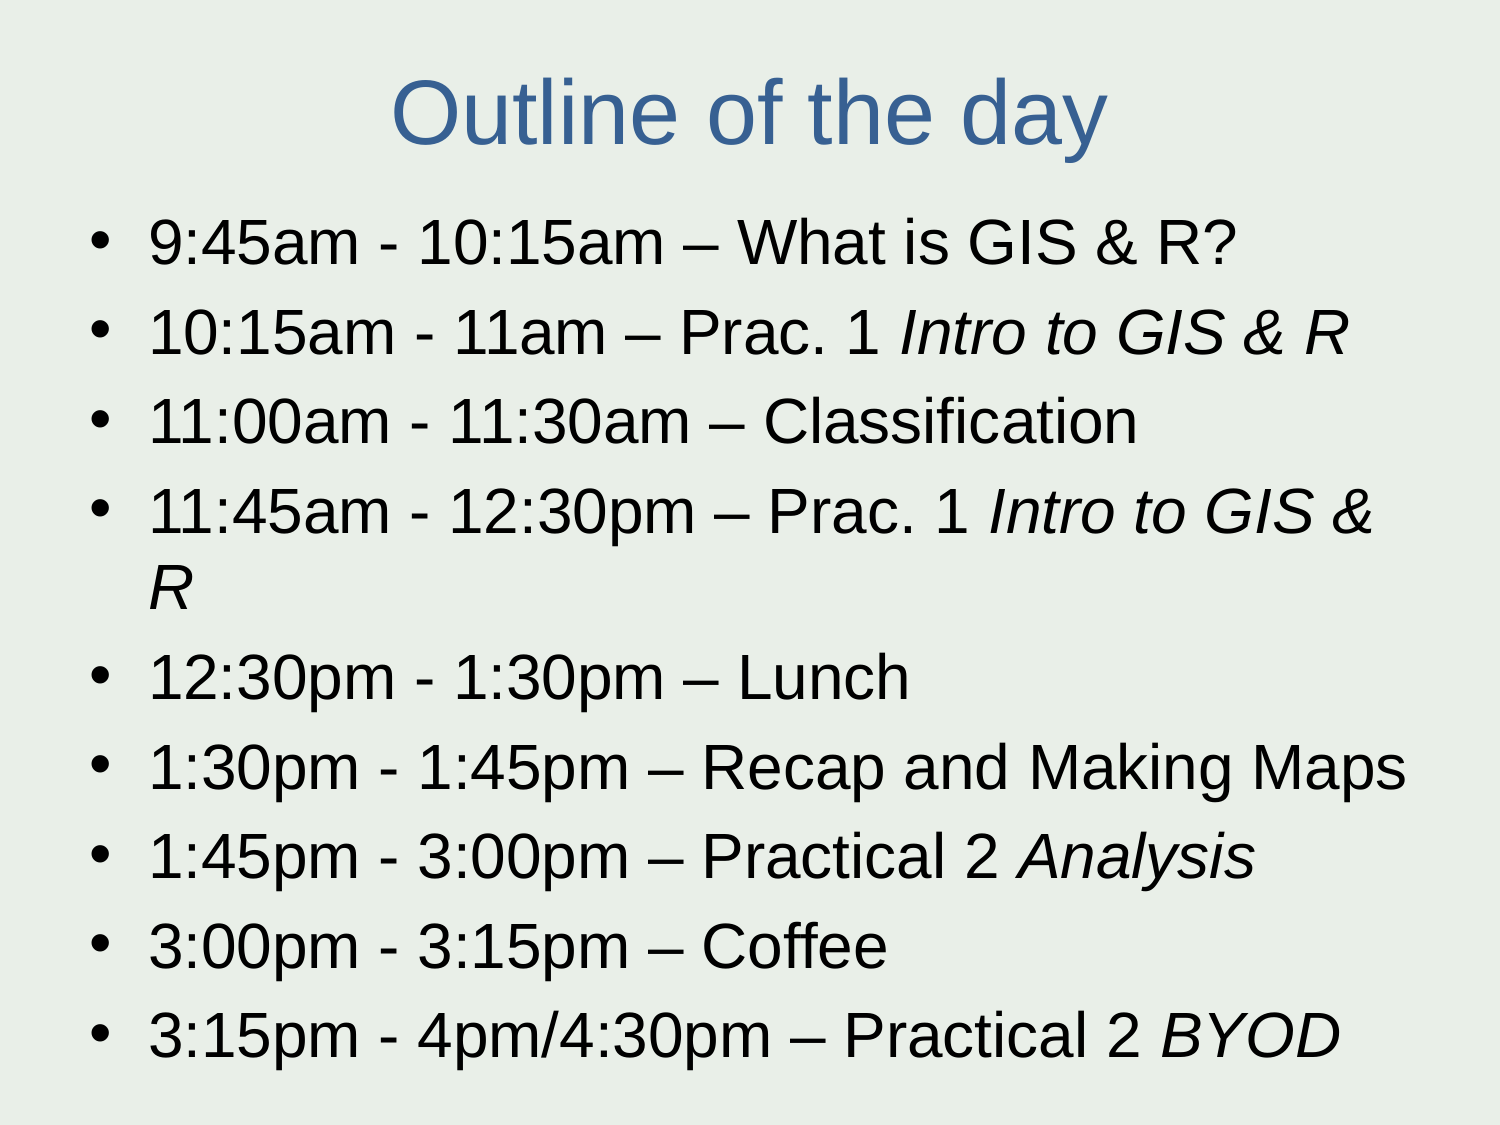

# Outline of the day
9:45am - 10:15am – What is GIS & R?
10:15am - 11am – Prac. 1 Intro to GIS & R
11:00am - 11:30am – Classification
11:45am - 12:30pm – Prac. 1 Intro to GIS & R
12:30pm - 1:30pm – Lunch
1:30pm - 1:45pm – Recap and Making Maps
1:45pm - 3:00pm – Practical 2 Analysis
3:00pm - 3:15pm – Coffee
3:15pm - 4pm/4:30pm – Practical 2 BYOD